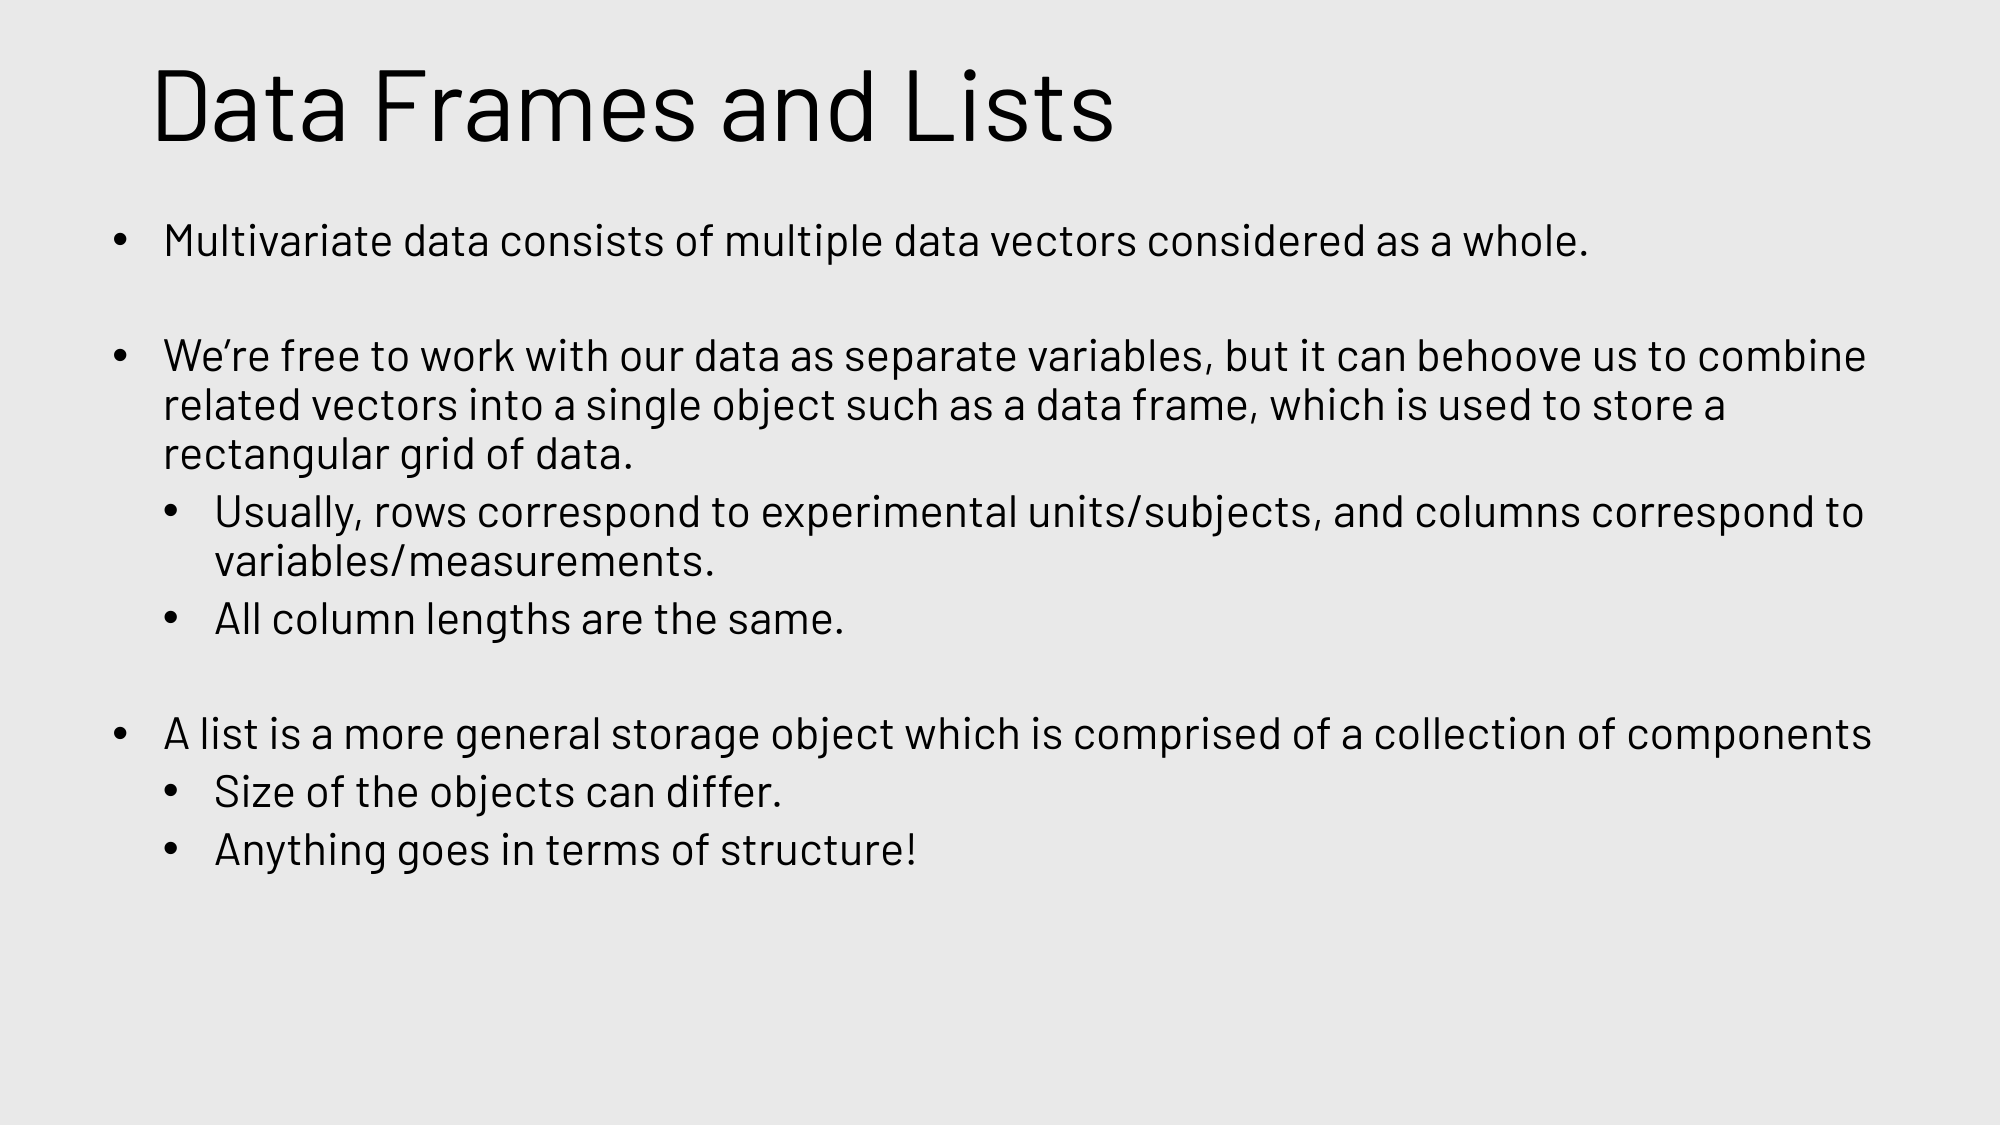

# Data Frames and Lists
Multivariate data consists of multiple data vectors considered as a whole.

We’re free to work with our data as separate variables, but it can behoove us to combine related vectors into a single object such as a data frame, which is used to store a rectangular grid of data.
Usually, rows correspond to experimental units/subjects, and columns correspond to variables/measurements.
All column lengths are the same.

A list is a more general storage object which is comprised of a collection of components
Size of the objects can differ.
Anything goes in terms of structure!